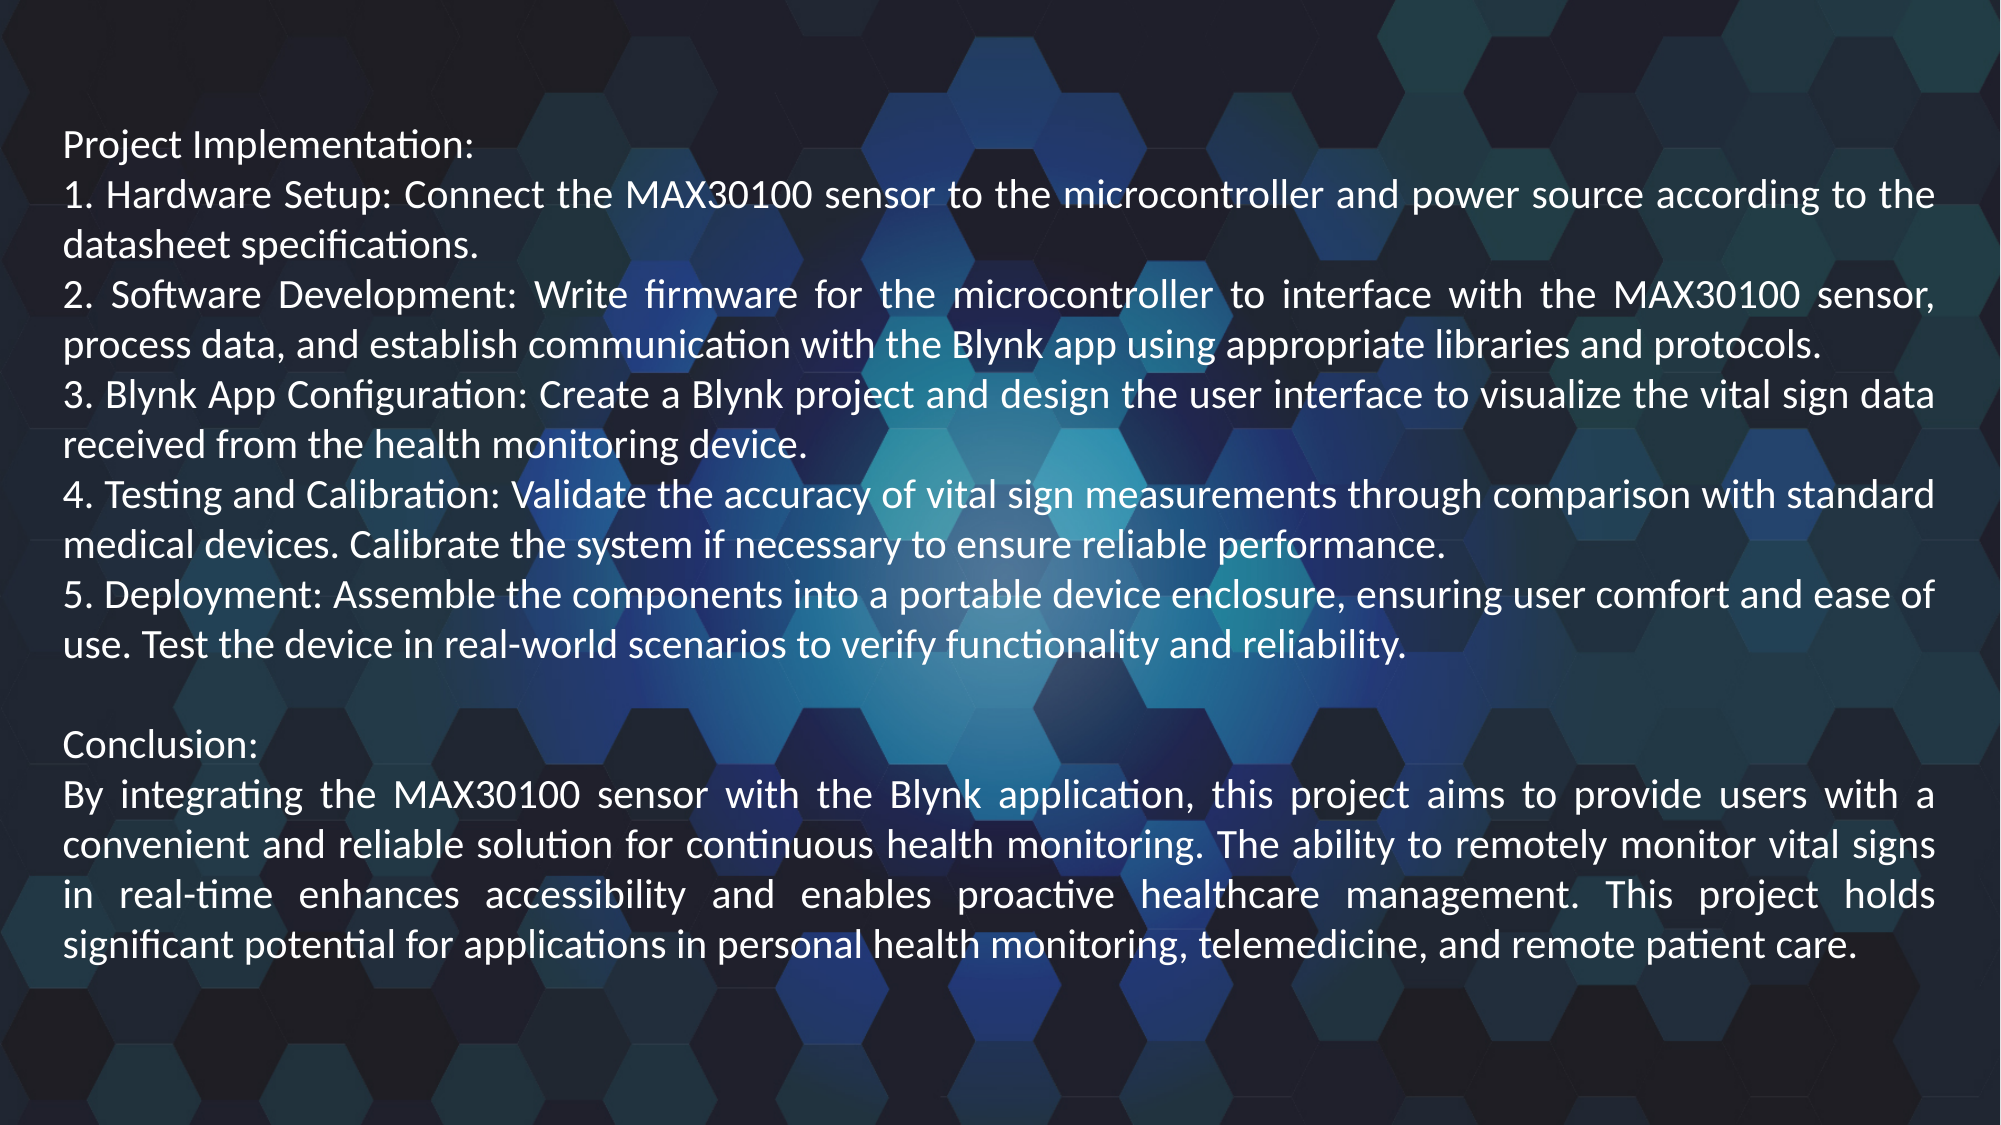

Project Implementation:
1. Hardware Setup: Connect the MAX30100 sensor to the microcontroller and power source according to the datasheet specifications.
2. Software Development: Write firmware for the microcontroller to interface with the MAX30100 sensor, process data, and establish communication with the Blynk app using appropriate libraries and protocols.
3. Blynk App Configuration: Create a Blynk project and design the user interface to visualize the vital sign data received from the health monitoring device.
4. Testing and Calibration: Validate the accuracy of vital sign measurements through comparison with standard medical devices. Calibrate the system if necessary to ensure reliable performance.
5. Deployment: Assemble the components into a portable device enclosure, ensuring user comfort and ease of use. Test the device in real-world scenarios to verify functionality and reliability.

Conclusion:
By integrating the MAX30100 sensor with the Blynk application, this project aims to provide users with a convenient and reliable solution for continuous health monitoring. The ability to remotely monitor vital signs in real-time enhances accessibility and enables proactive healthcare management. This project holds significant potential for applications in personal health monitoring, telemedicine, and remote patient care.